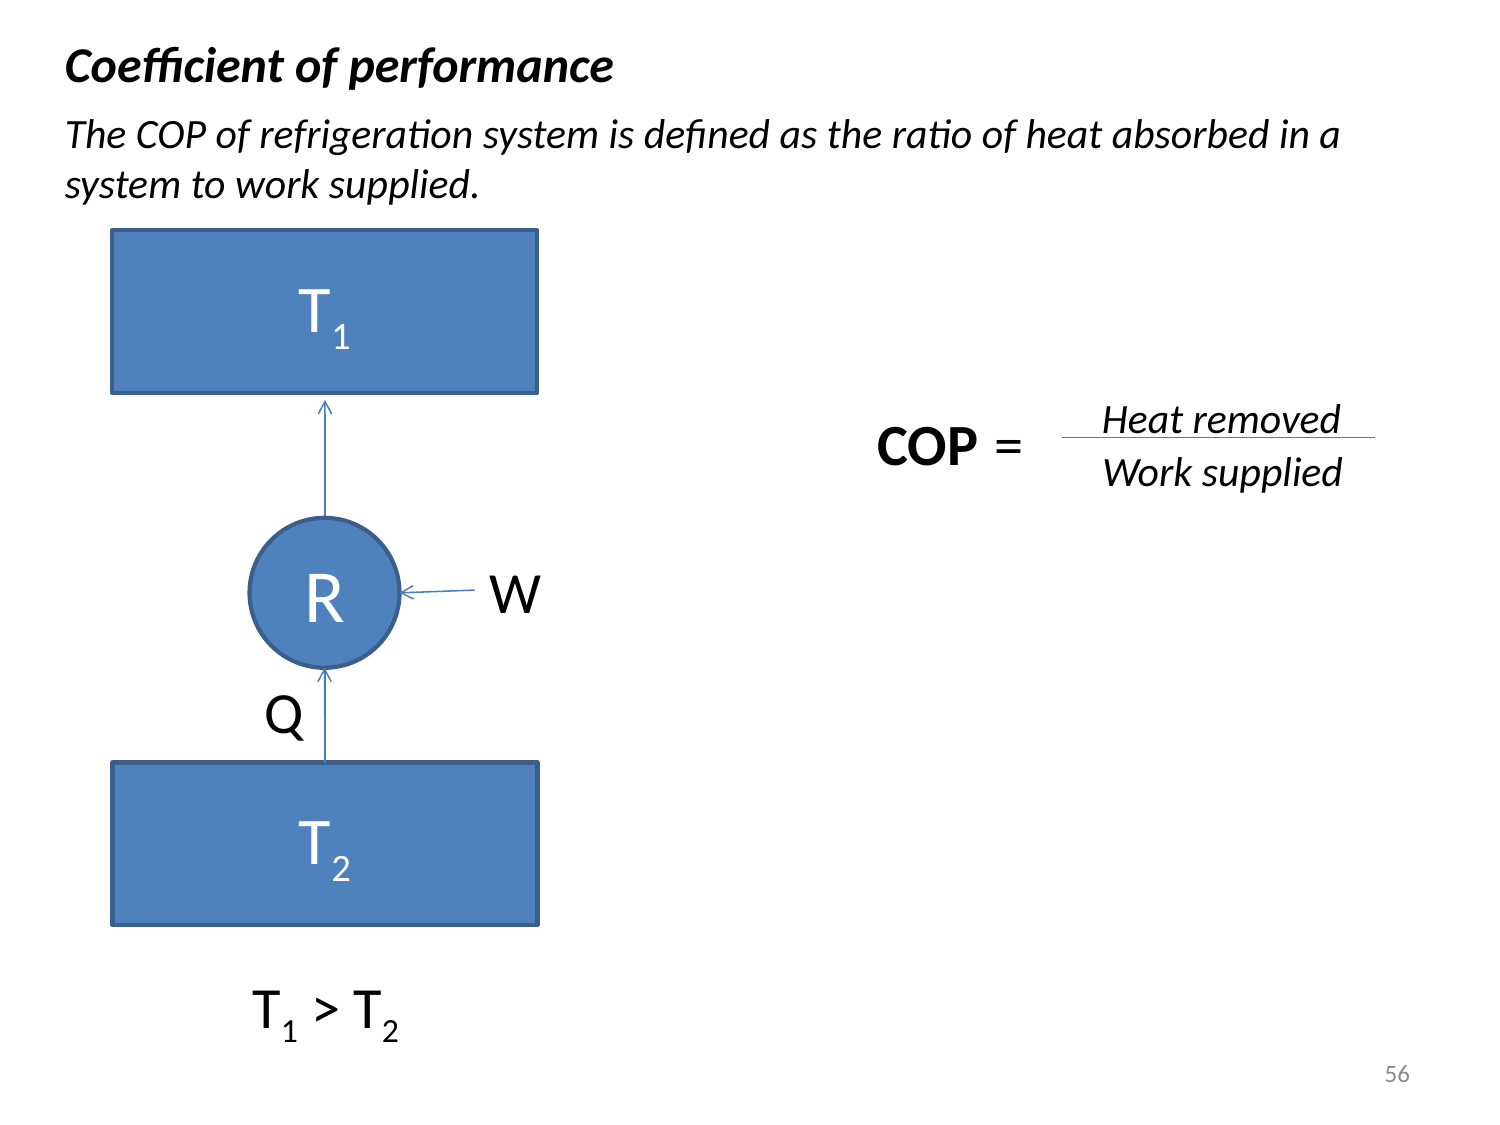

Coefficient of performance
The COP of refrigeration system is defined as the ratio of heat absorbed in a system to work supplied.
T1
Heat removed
COP
=
Work supplied
R
W
Q
T2
T1 > T2
56